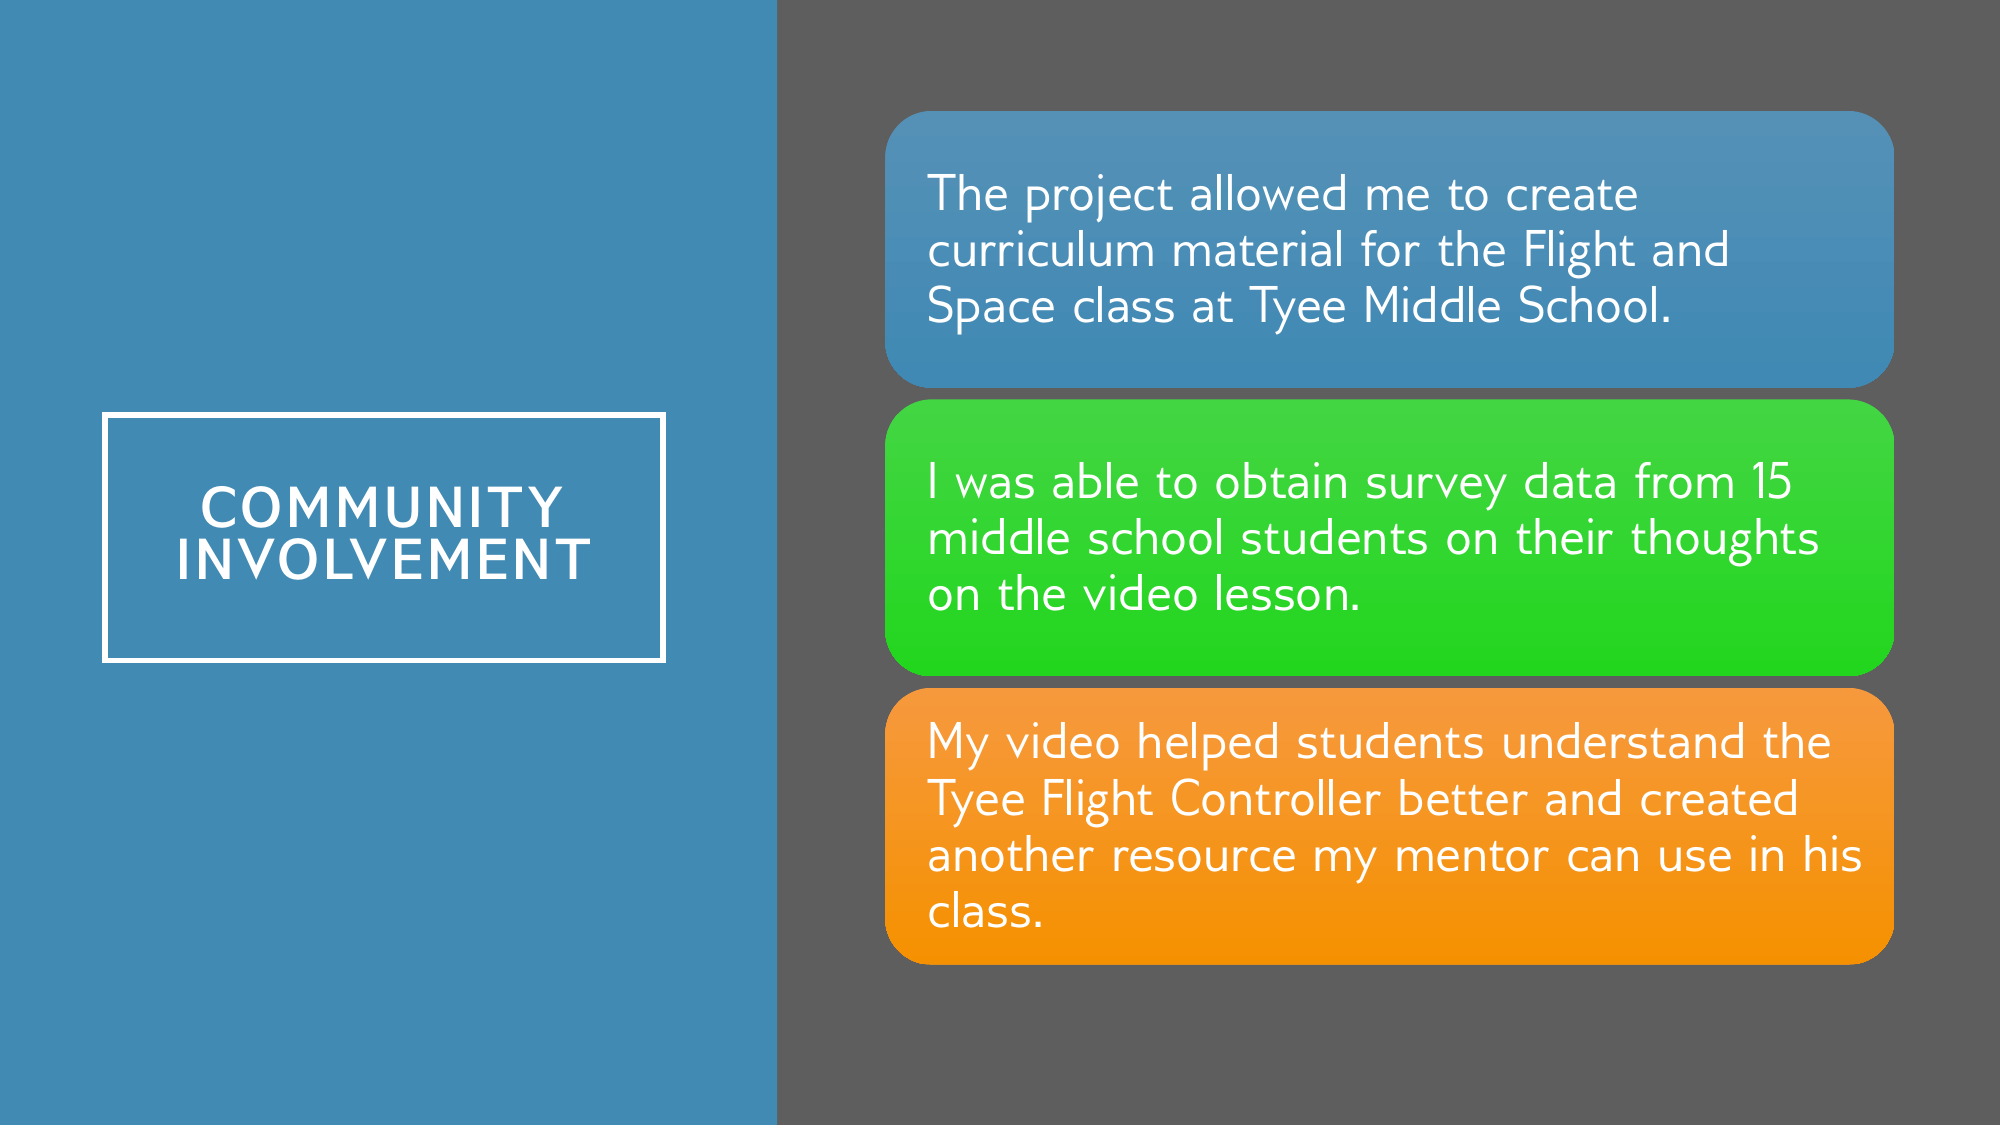

The project allowed me to create curriculum material for the Flight and Space class at Tyee Middle School.
I was able to obtain survey data from 15 middle school students on their thoughts on the video lesson.
My video helped students understand the Tyee Flight Controller better and created another resource my mentor can use in his class.
# Community INVOlvement